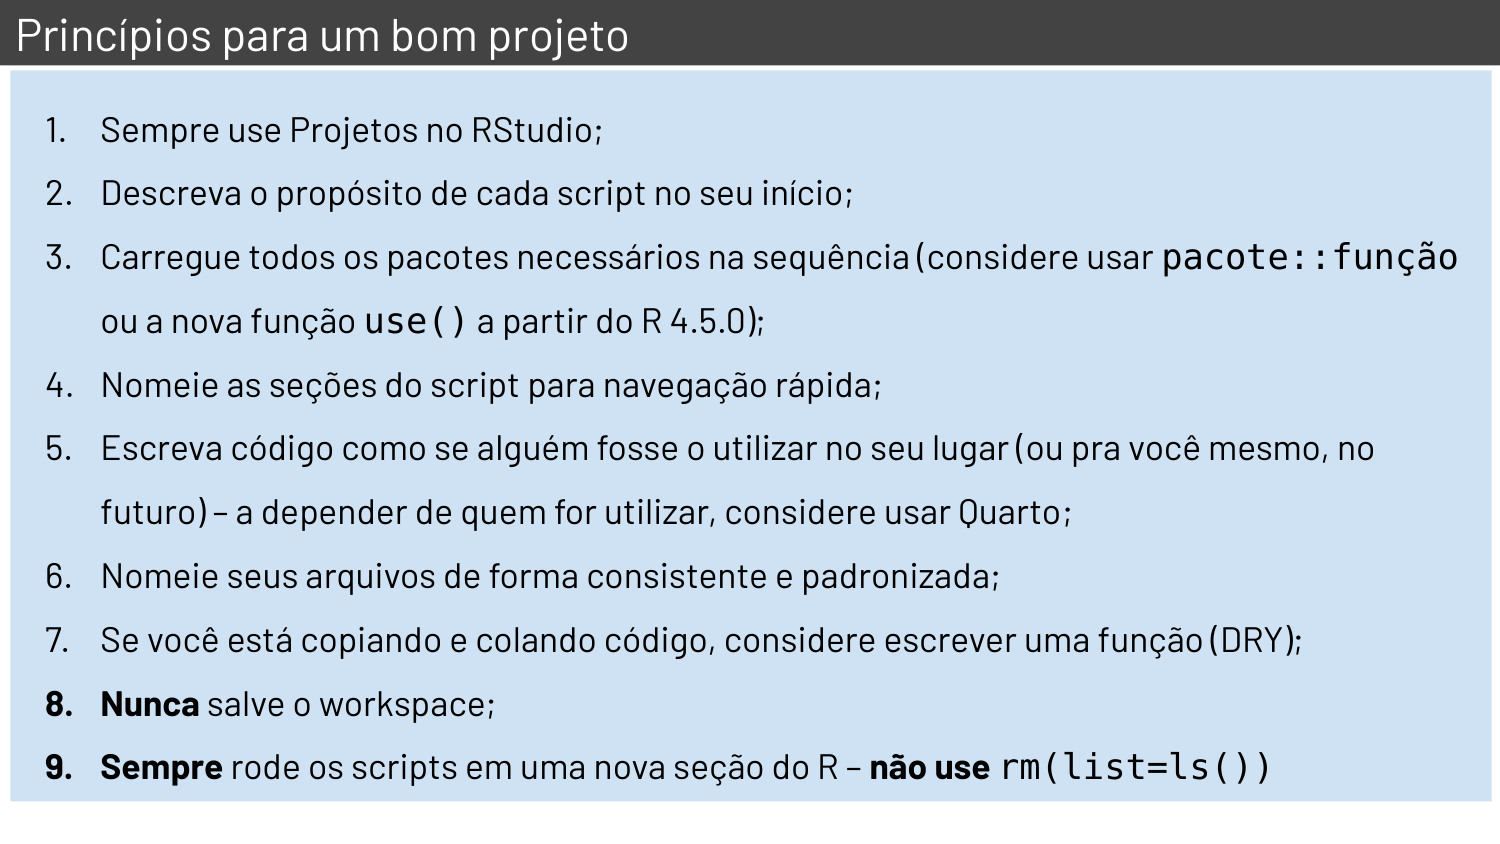

Princípios para um bom projeto
Sempre use Projetos no RStudio;
Descreva o propósito de cada script no seu início;
Carregue todos os pacotes necessários na sequência (considere usar pacote::função ou a nova função use() a partir do R 4.5.0);
Nomeie as seções do script para navegação rápida;
Escreva código como se alguém fosse o utilizar no seu lugar (ou pra você mesmo, no futuro) – a depender de quem for utilizar, considere usar Quarto;
Nomeie seus arquivos de forma consistente e padronizada;
Se você está copiando e colando código, considere escrever uma função (DRY);
Nunca salve o workspace;
Sempre rode os scripts em uma nova seção do R – não use rm(list=ls())